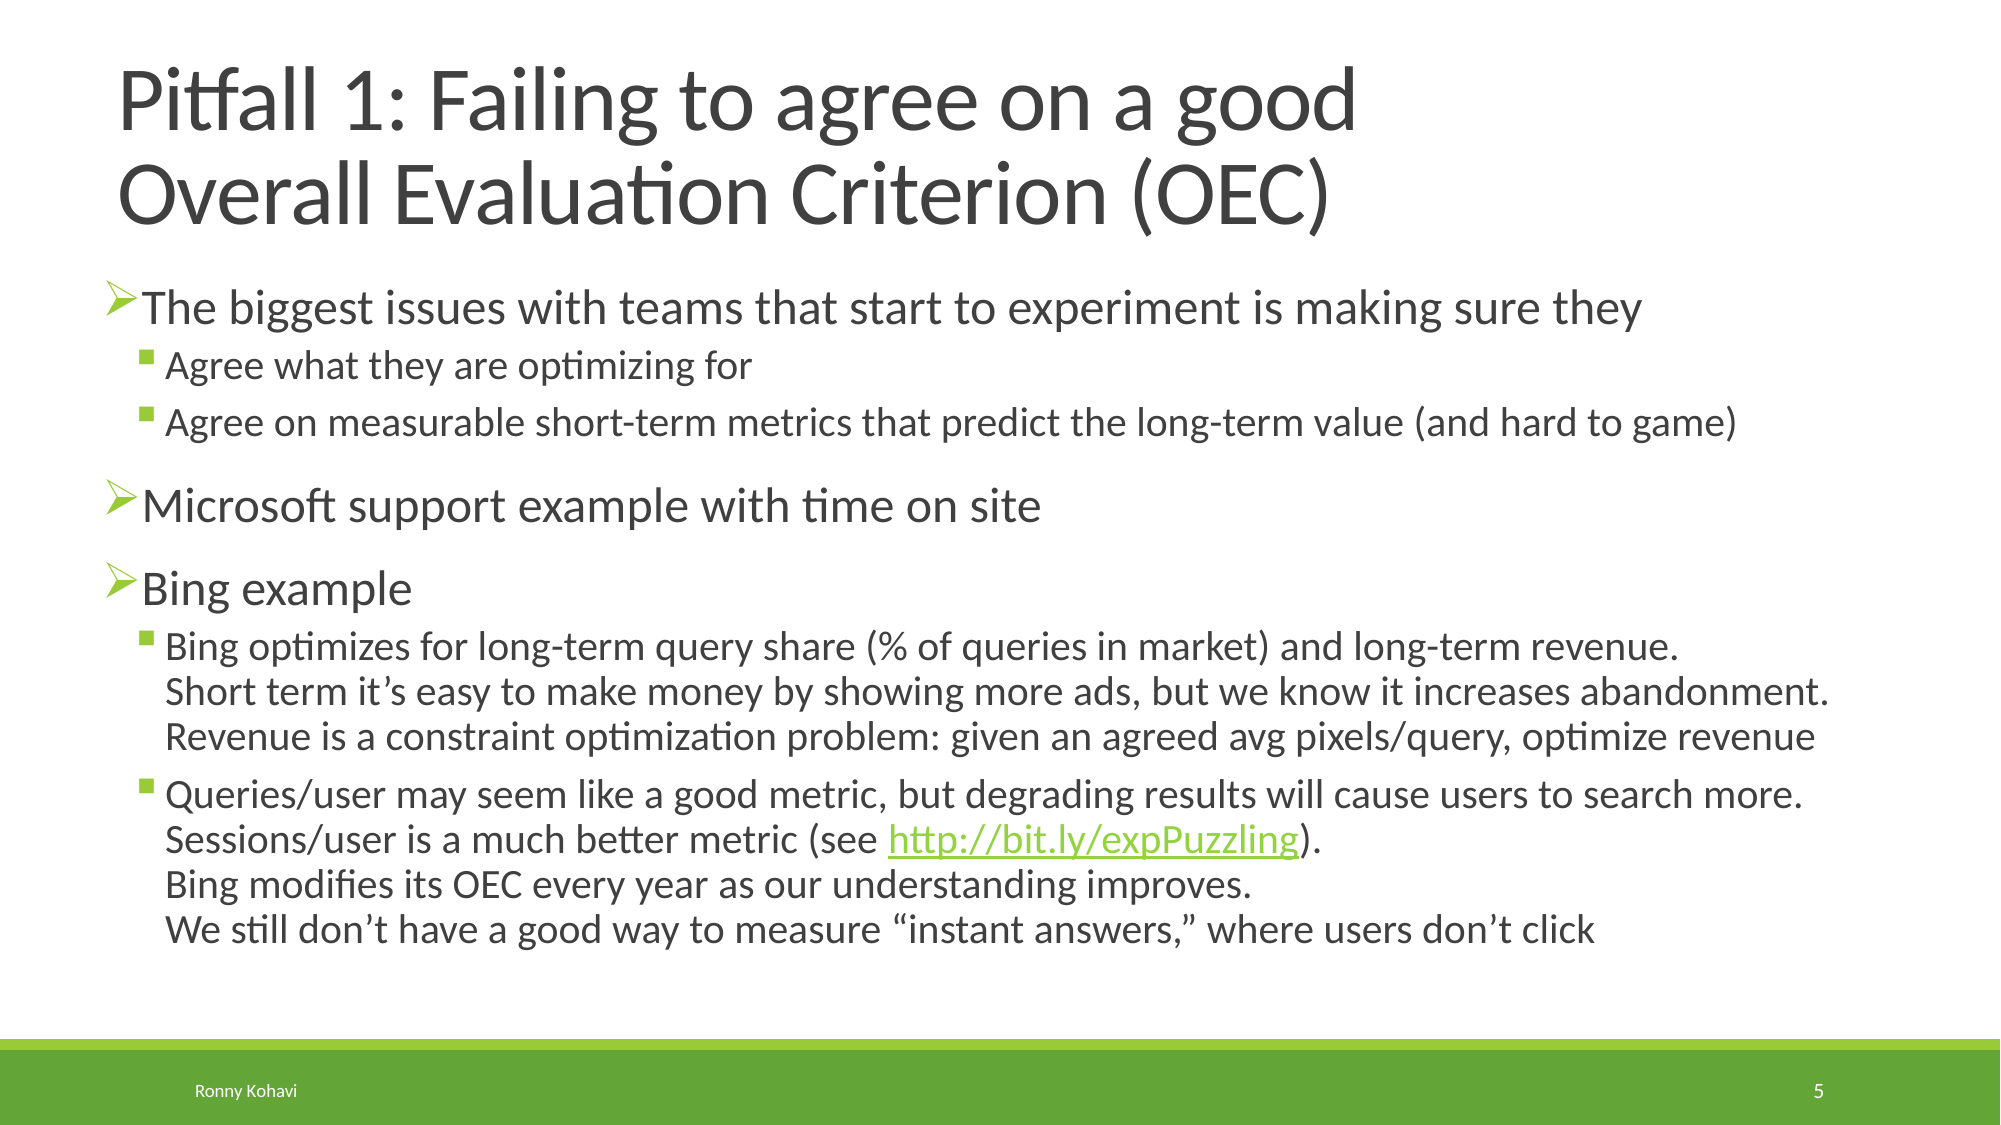

# Pitfall 1: Failing to agree on a good Overall Evaluation Criterion (OEC)
The biggest issues with teams that start to experiment is making sure they
Agree what they are optimizing for
Agree on measurable short-term metrics that predict the long-term value (and hard to game)
Microsoft support example with time on site
Bing example
Bing optimizes for long-term query share (% of queries in market) and long-term revenue.
Short term it’s easy to make money by showing more ads, but we know it increases abandonment.
Revenue is a constraint optimization problem: given an agreed avg pixels/query, optimize revenue
Queries/user may seem like a good metric, but degrading results will cause users to search more.
Sessions/user is a much better metric (see http://bit.ly/expPuzzling).
Bing modifies its OEC every year as our understanding improves.
We still don’t have a good way to measure “instant answers,” where users don’t click
Ronny Kohavi
5